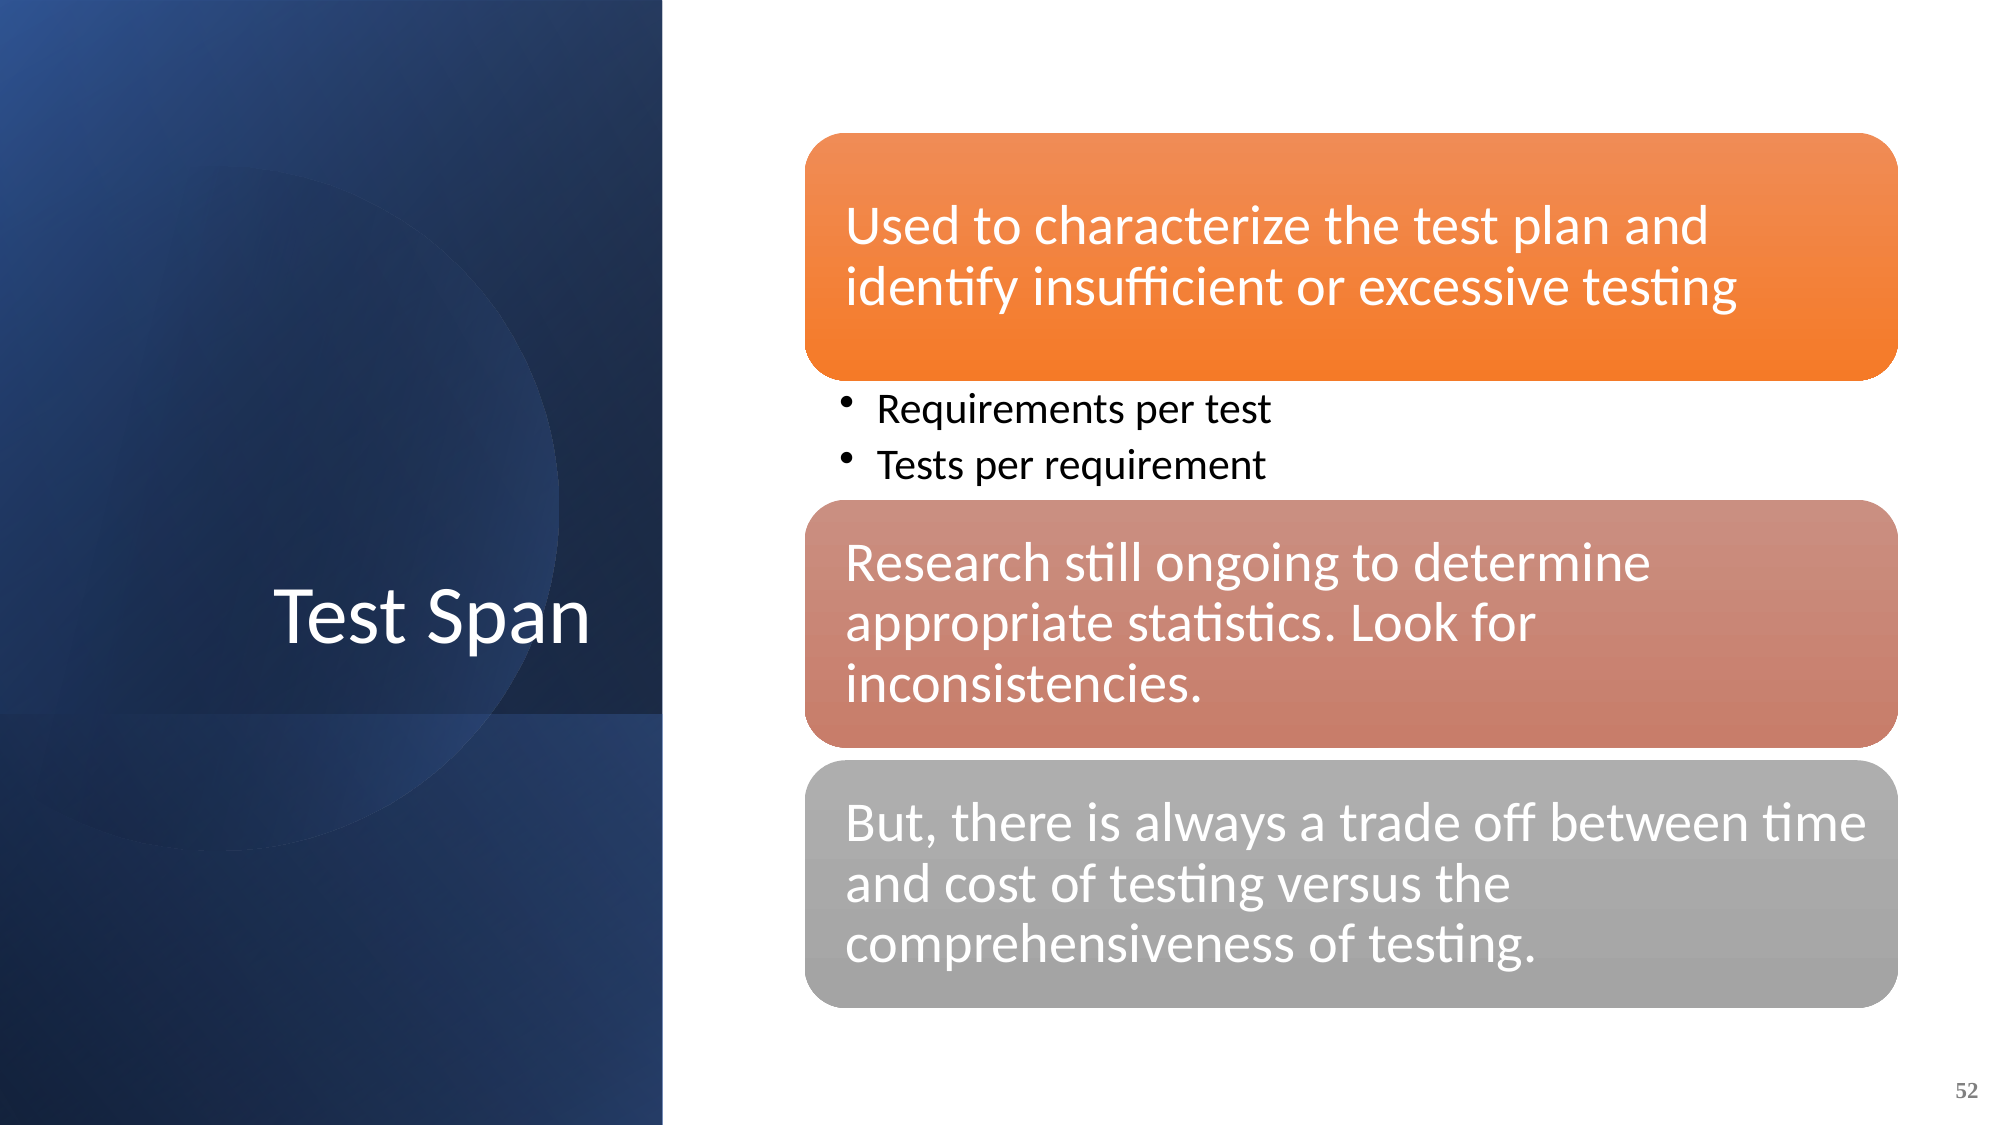

Used to characterize the test plan and identify insufficient or excessive testing
Requirements per test
Tests per requirement
Research still ongoing to determine appropriate statistics. Look for inconsistencies.
But, there is always a trade off between time and cost of testing versus the comprehensiveness of testing.

# Test Span

52